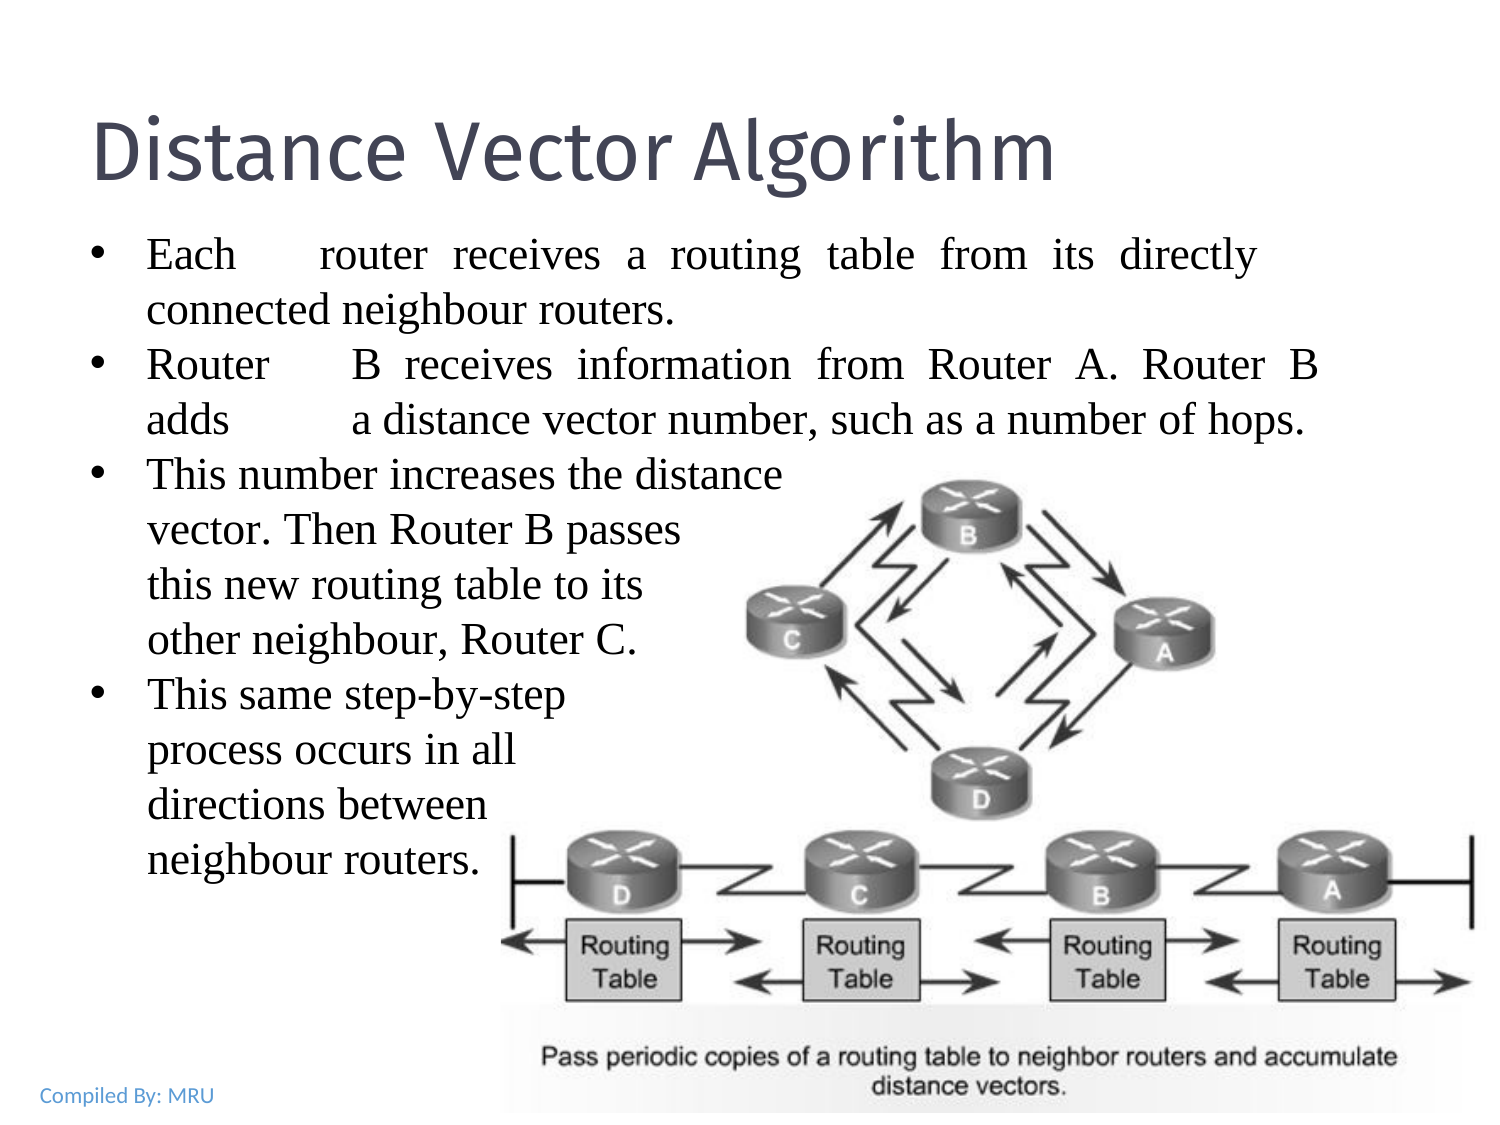

Distance Vector Algorithm
Each	router	receives	a	routing	table	from	its	directly	connected neighbour routers.
Router	B	receives	information	from	Router	A.	Router	B	adds	a distance vector number, such as a number of hops.
This number increases the distance
vector. Then Router B passes this new routing table to its other neighbour, Router C.
This same step-by-step process occurs in all directions between neighbour routers.

Compiled By: MRU